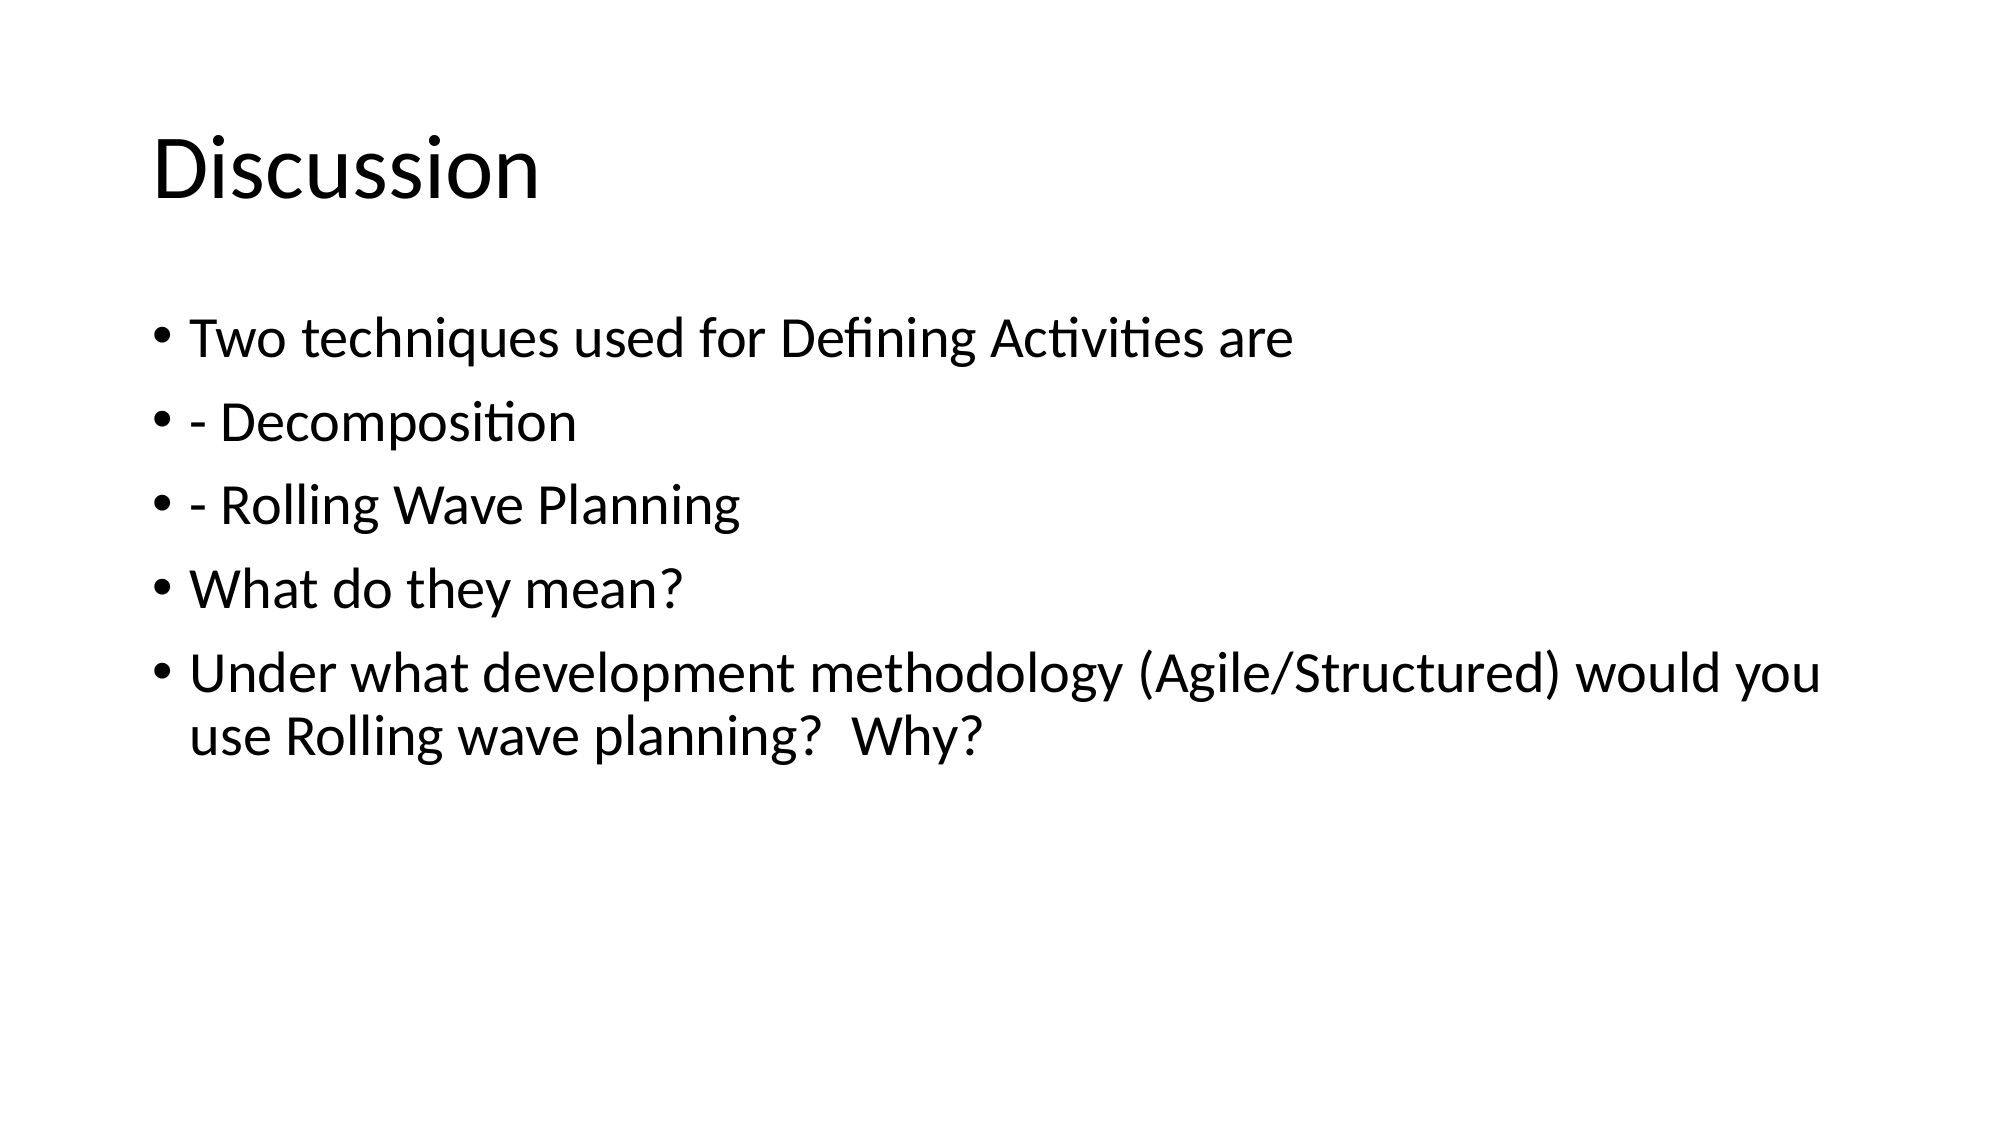

# Discussion
Two techniques used for Defining Activities are
- Decomposition
- Rolling Wave Planning
What do they mean?
Under what development methodology (Agile/Structured) would you use Rolling wave planning?  Why?